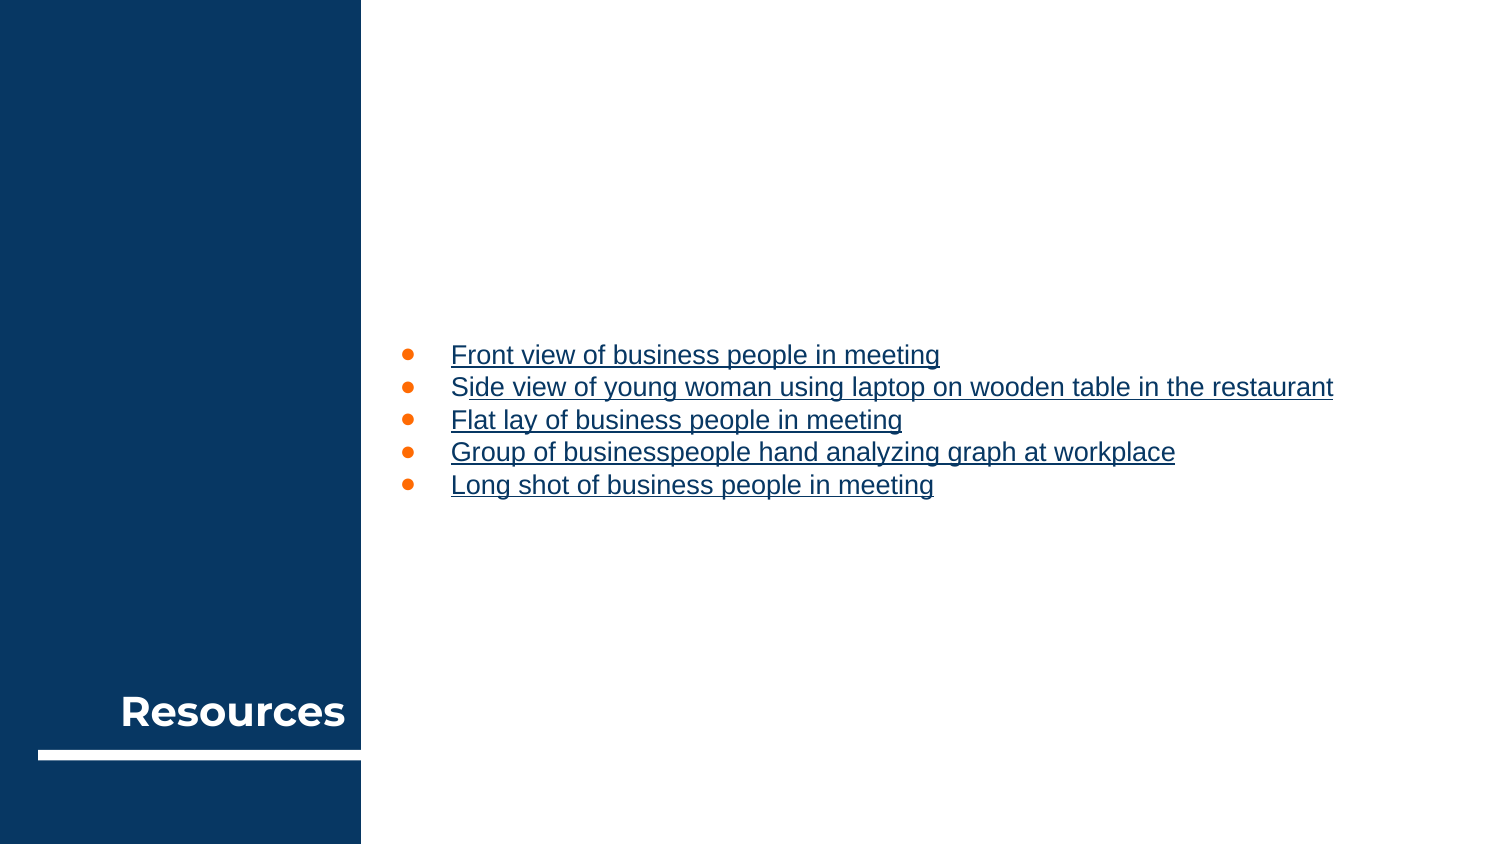

Front view of business people in meeting
Side view of young woman using laptop on wooden table in the restaurant
Flat lay of business people in meeting
Group of businesspeople hand analyzing graph at workplace
Long shot of business people in meeting
# Resources